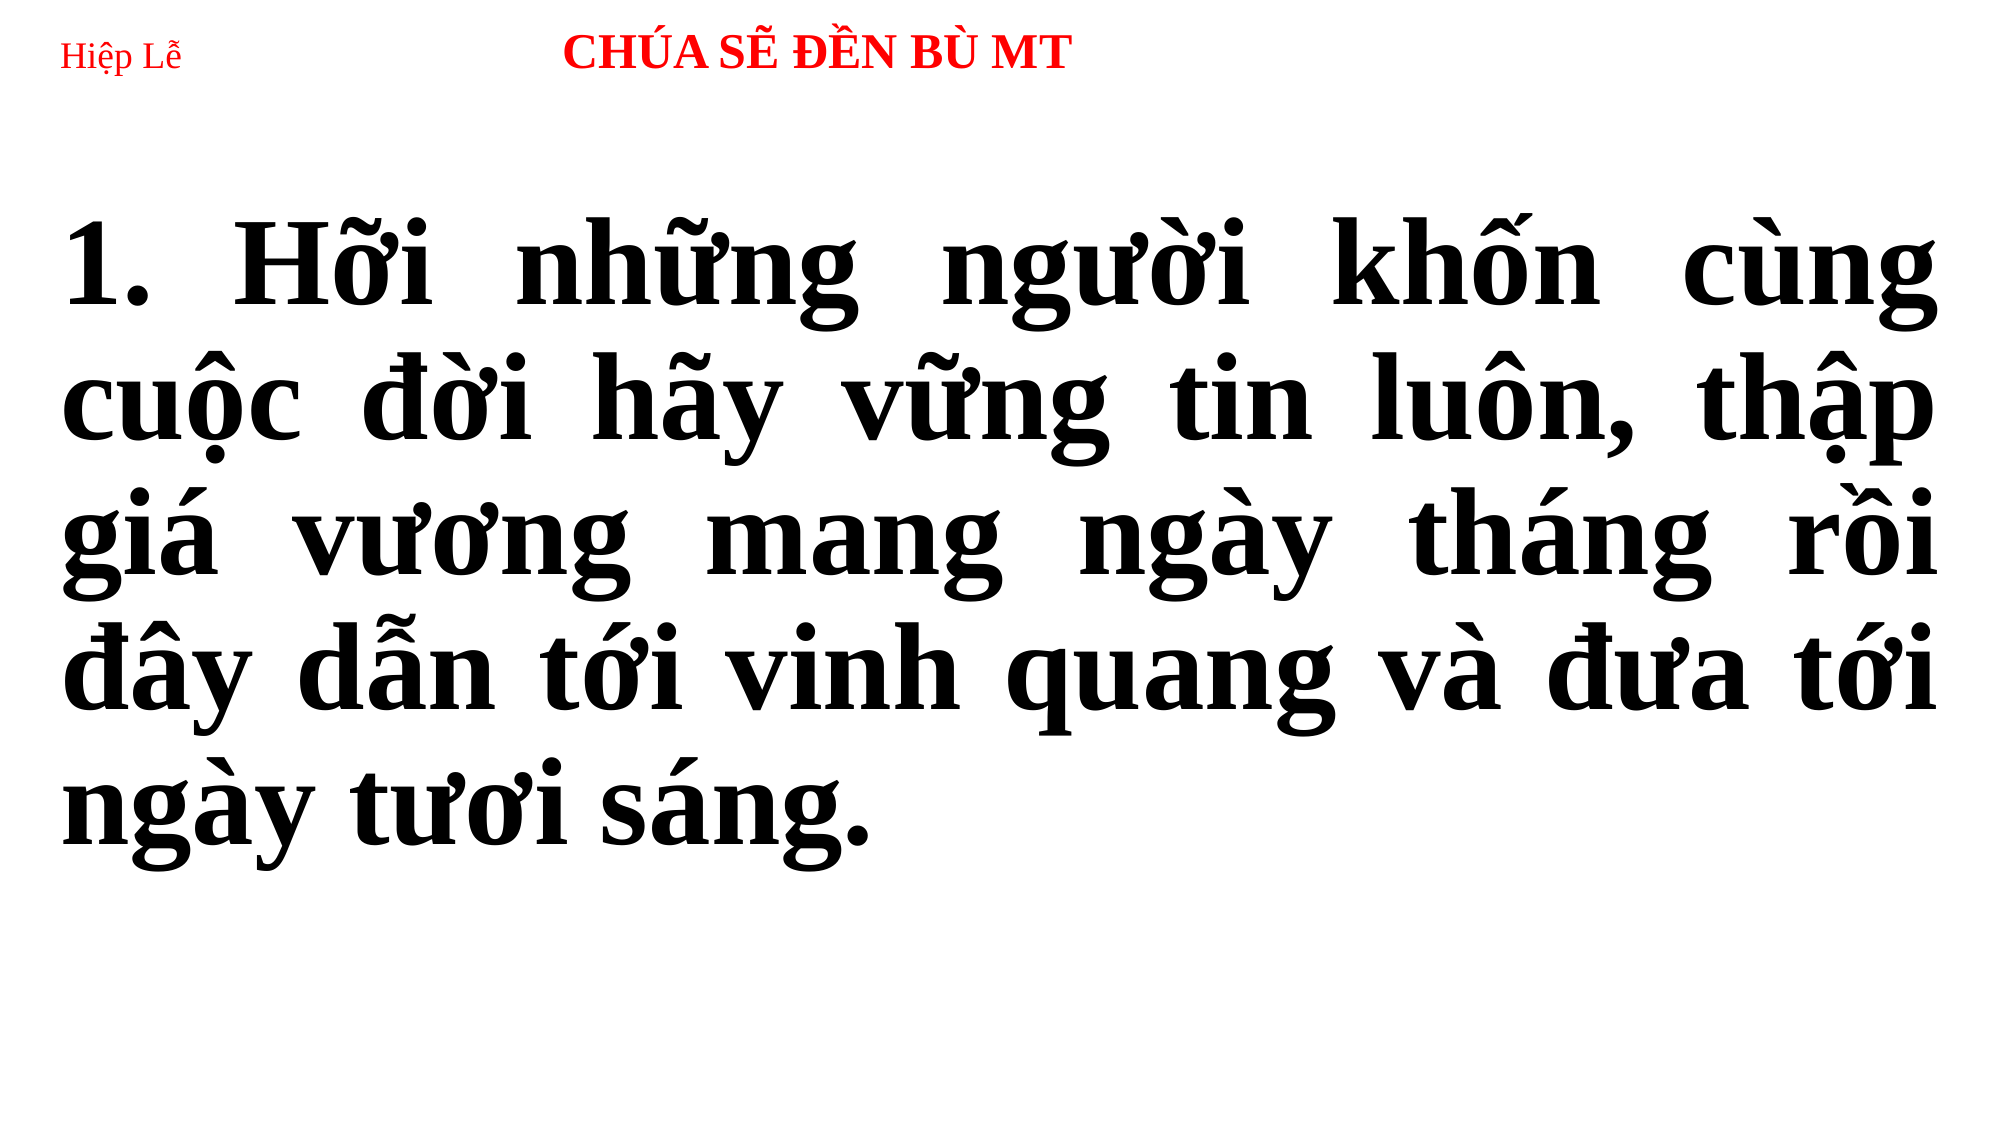

# Hiệp Lễ                                        CHÚA SẼ ĐỀN BÙ MT
1. Hỡi những người khốn cùng cuộc đời hãy vững tin luôn, thập giá vương mang ngày tháng rồi đây dẫn tới vinh quang và đưa tới ngày tươi sáng.